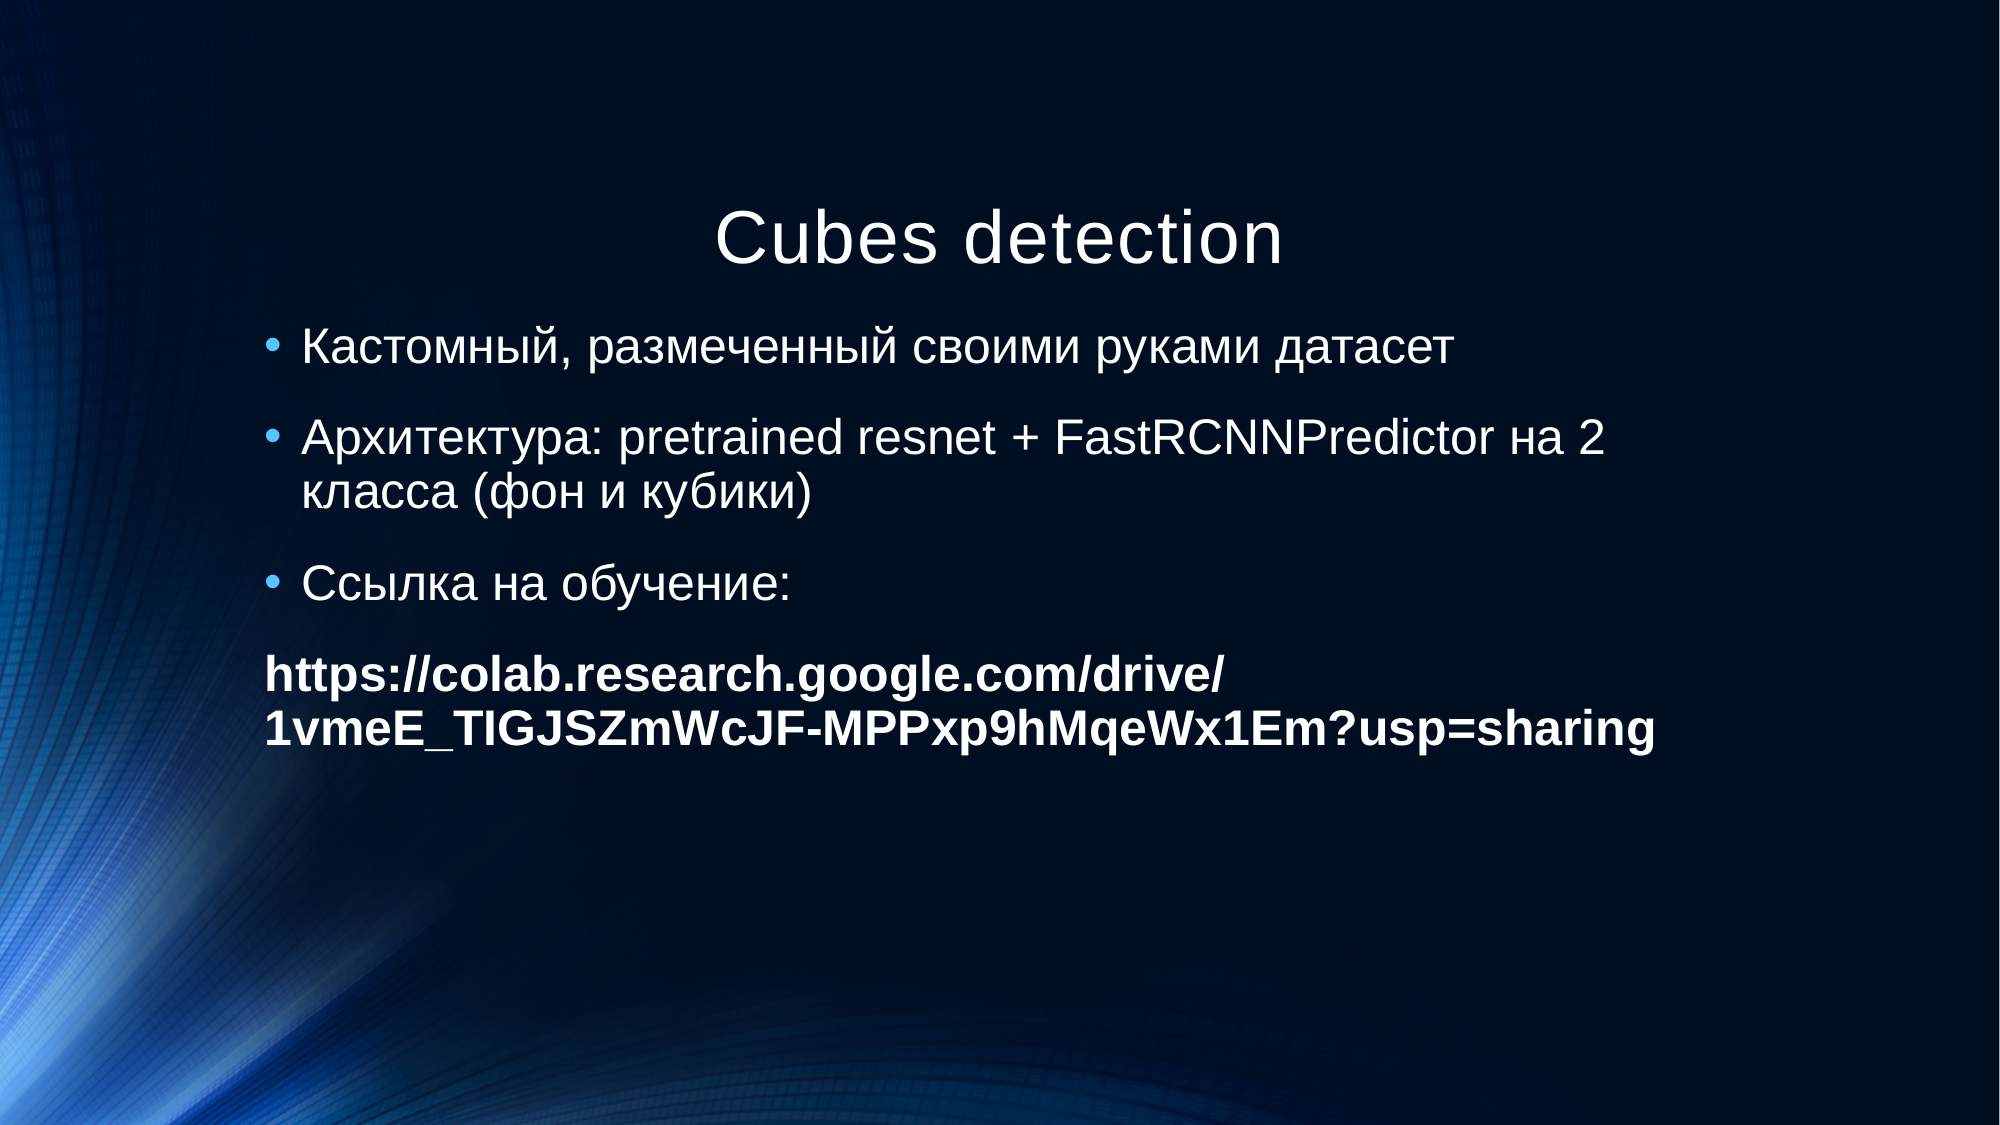

# Cubes detection
Кастомный, размеченный своими руками датасет
Архитектура: pretrained resnet + FastRCNNPredictor на 2 класса (фон и кубики)
Ссылка на обучение:
https://colab.research.google.com/drive/1vmeE_TIGJSZmWcJF-MPPxp9hMqeWx1Em?usp=sharing